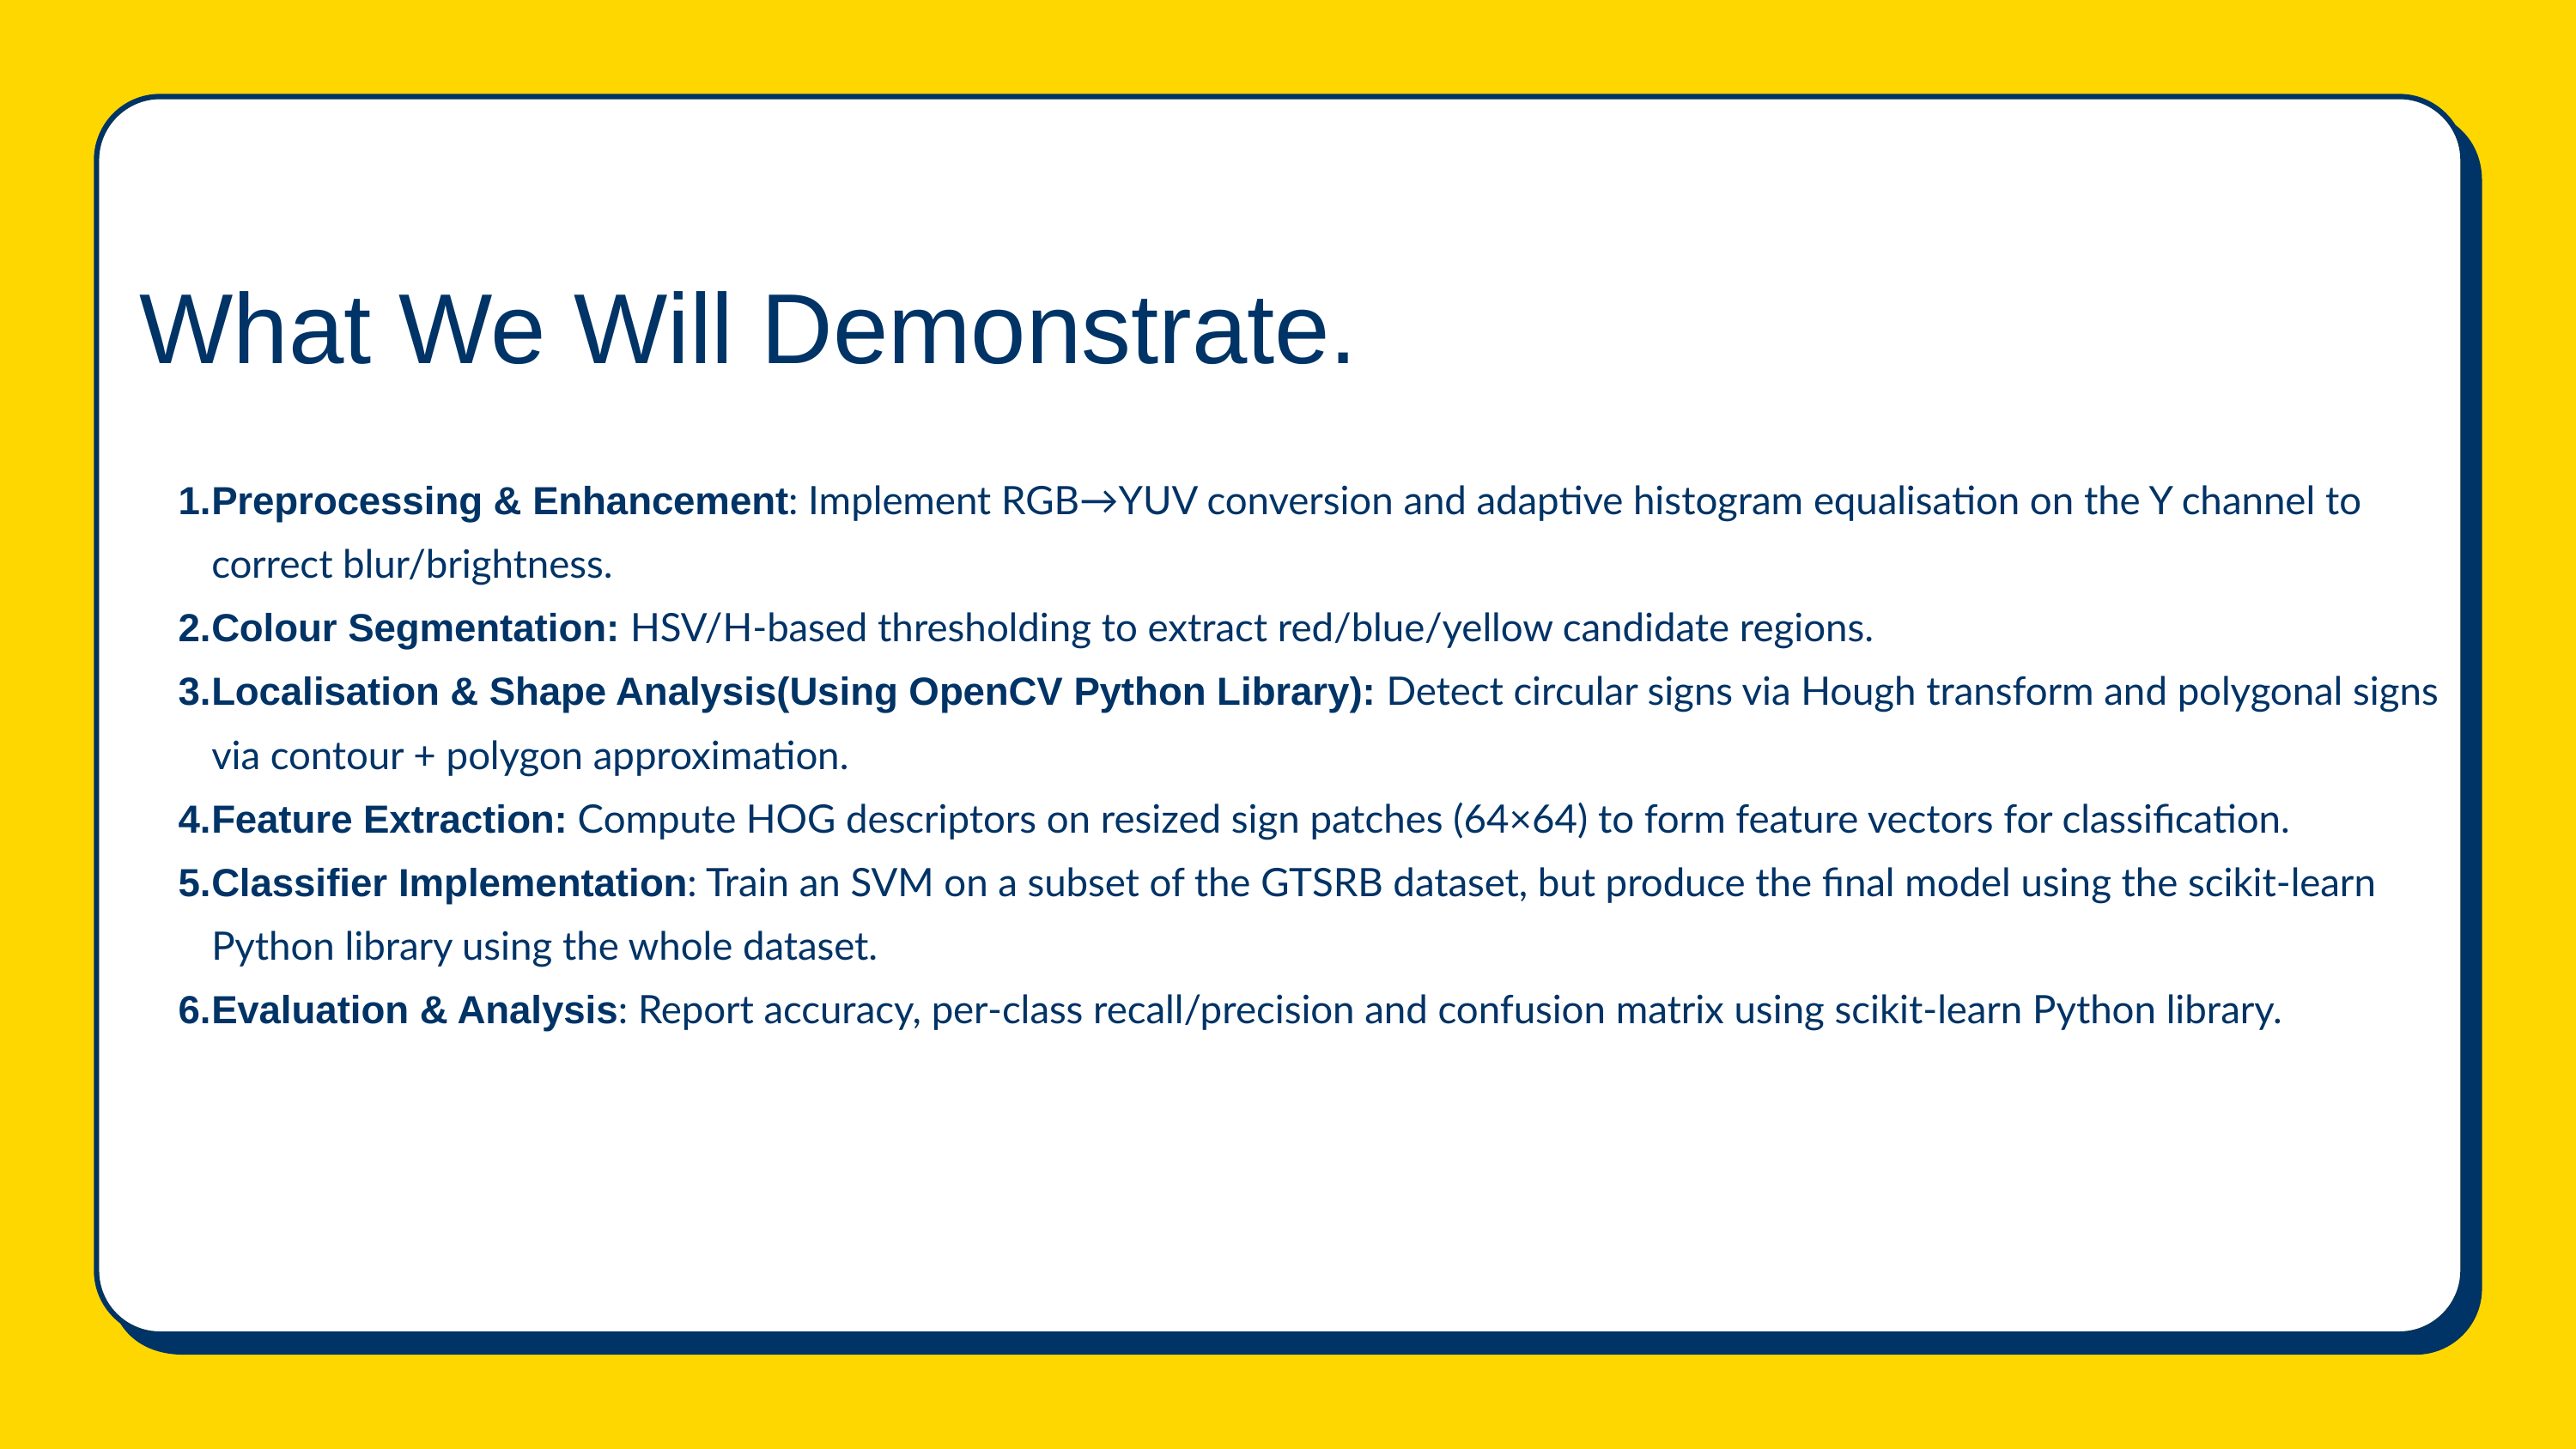

What We Will Demonstrate.
Preprocessing & Enhancement: Implement RGB→YUV conversion and adaptive histogram equalisation on the Y channel to correct blur/brightness.
Colour Segmentation: HSV/H-based thresholding to extract red/blue/yellow candidate regions.
Localisation & Shape Analysis(Using OpenCV Python Library): Detect circular signs via Hough transform and polygonal signs via contour + polygon approximation.
Feature Extraction: Compute HOG descriptors on resized sign patches (64×64) to form feature vectors for classification.
Classifier Implementation: Train an SVM on a subset of the GTSRB dataset, but produce the final model using the scikit-learn Python library using the whole dataset.
Evaluation & Analysis: Report accuracy, per-class recall/precision and confusion matrix using scikit-learn Python library.